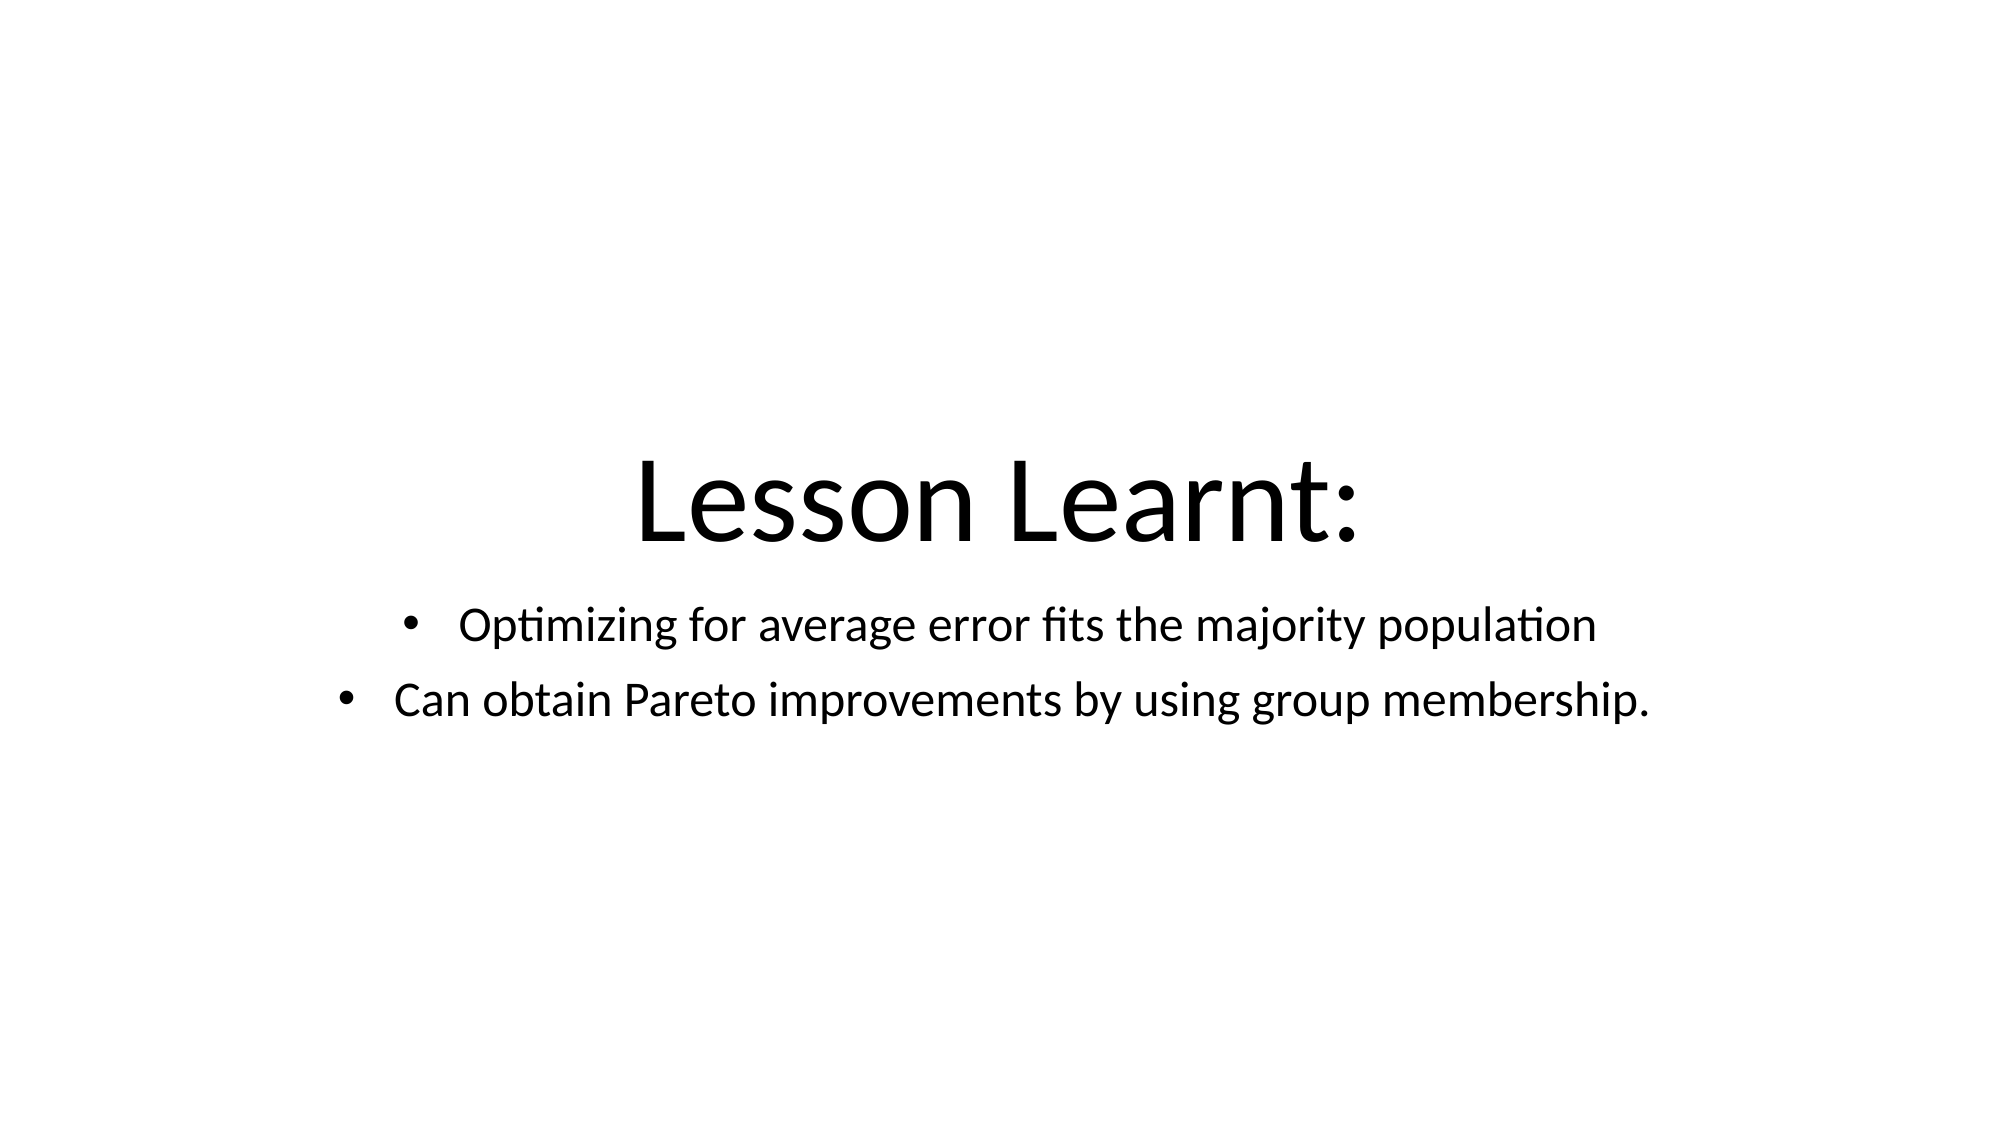

# Lesson Learnt:
Optimizing for average error fits the majority population
Can obtain Pareto improvements by using group membership.